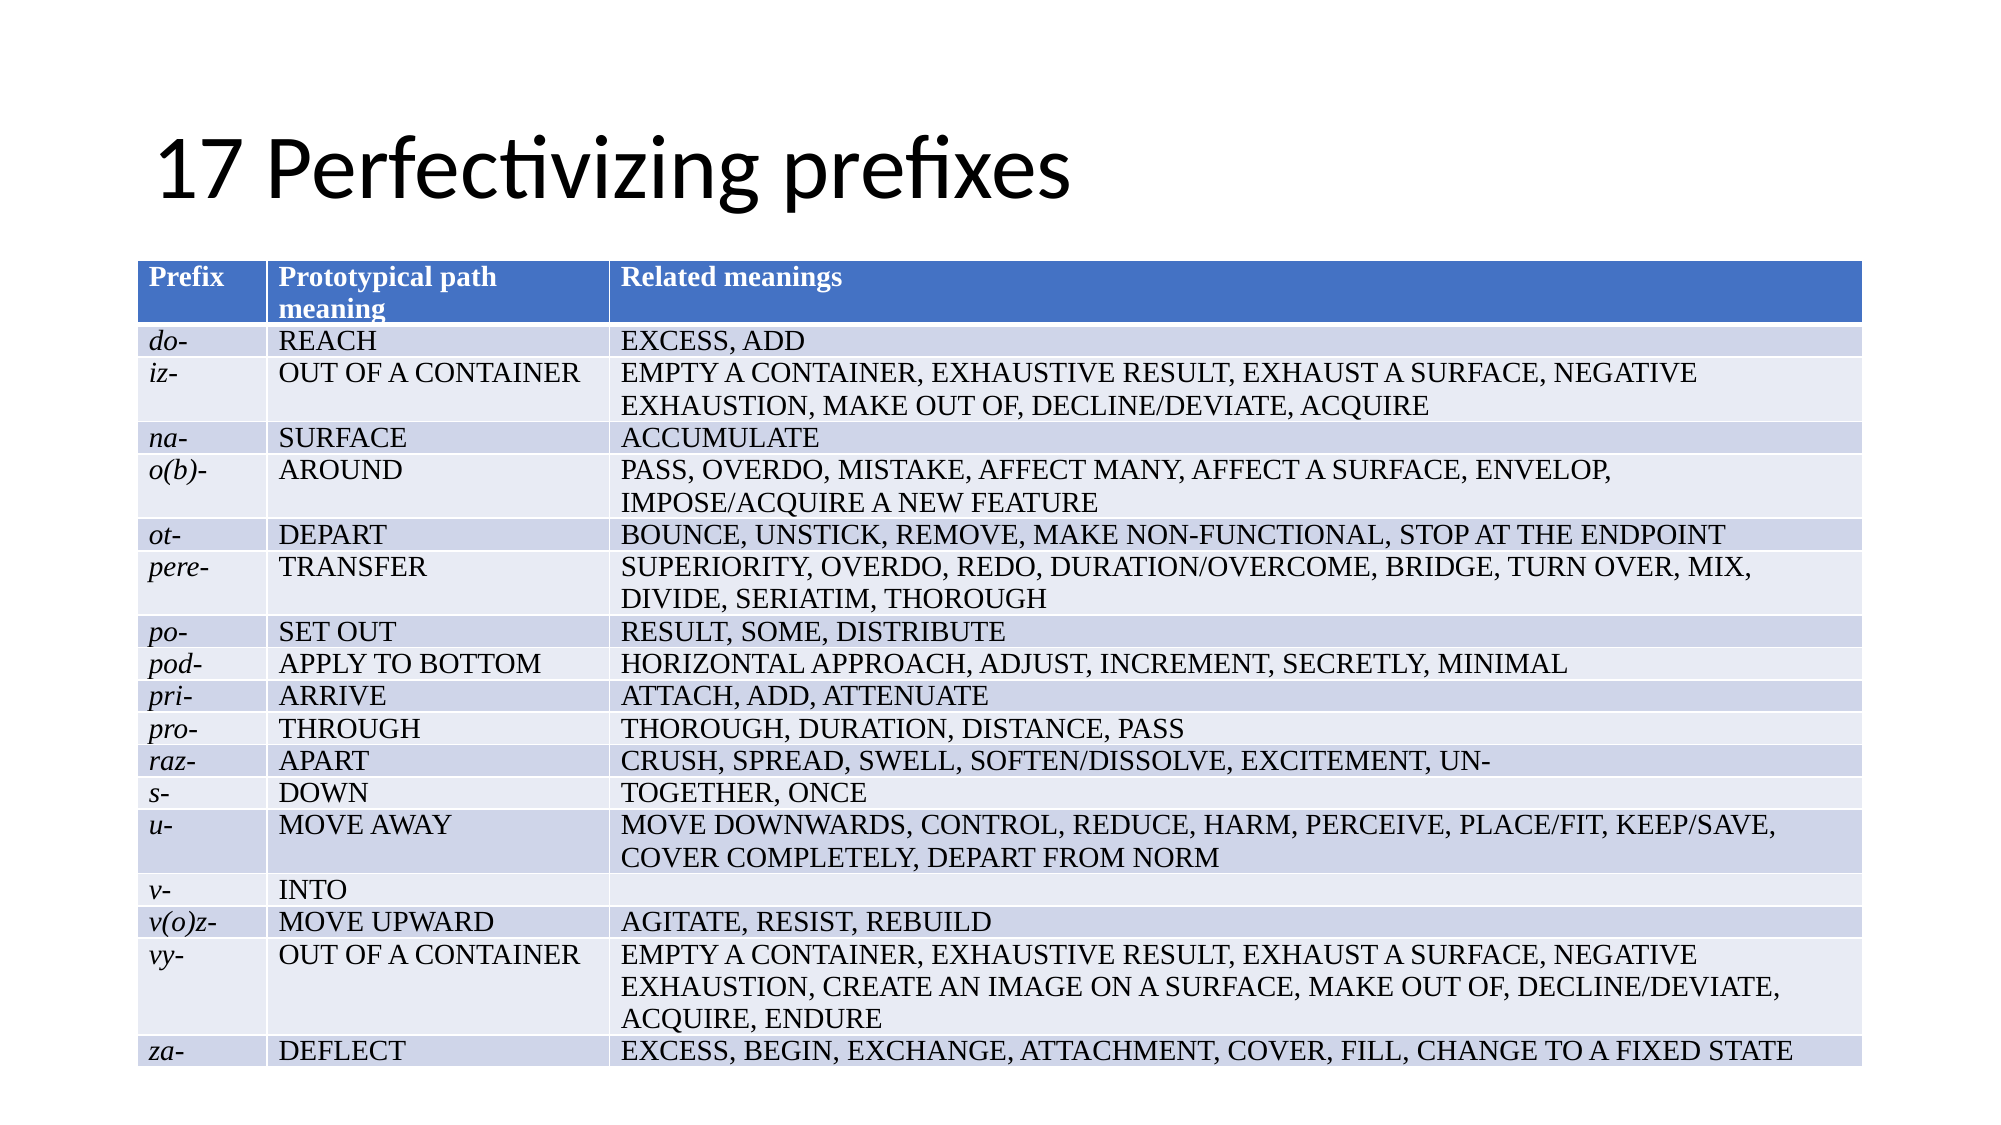

# 17 Perfectivizing prefixes
| Prefix | Prototypical path meaning | Related meanings |
| --- | --- | --- |
| do‑ | reach | excess, add |
| iz‑ | out of a container | empty a container, exhaustive result, exhaust a surface, negative exhaustion, make out of, decline/deviate, acquire |
| na‑ | surface | accumulate |
| o(b)‑ | around | pass, overdo, mistake, affect many, affect a surface, envelop, impose/acquire a new feature |
| ot‑ | depart | bounce, unstick, remove, make non-functional, stop at the endpoint |
| pere‑ | transfer | superiority, overdo, redo, duration/overcome, bridge, turn over, mix, divide, seriatim, thorough |
| po‑ | set out | result, some, distribute |
| pod‑ | apply to bottom | horizontal approach, adjust, increment, secretly, minimal |
| pri‑ | arrive | attach, add, attenuate |
| pro‑ | through | thorough, duration, distance, pass |
| raz‑ | apart | crush, spread, swell, soften/dissolve, excitement, un‑ |
| s‑ | down | together, once |
| u‑ | move away | move downwards, control, reduce, harm, perceive, place/fit, keep/save, cover completely, depart from norm |
| v‑ | into |  |
| v(o)z‑ | move upward | agitate, resist, rebuild |
| vy‑ | out of a container | empty a container, exhaustive result, exhaust a surface, negative exhaustion, create an image on a surface, make out of, decline/deviate, acquire, endure |
| za‑ | deflect | excess, begin, exchange, attachment, cover, fill, change to a fixed state |